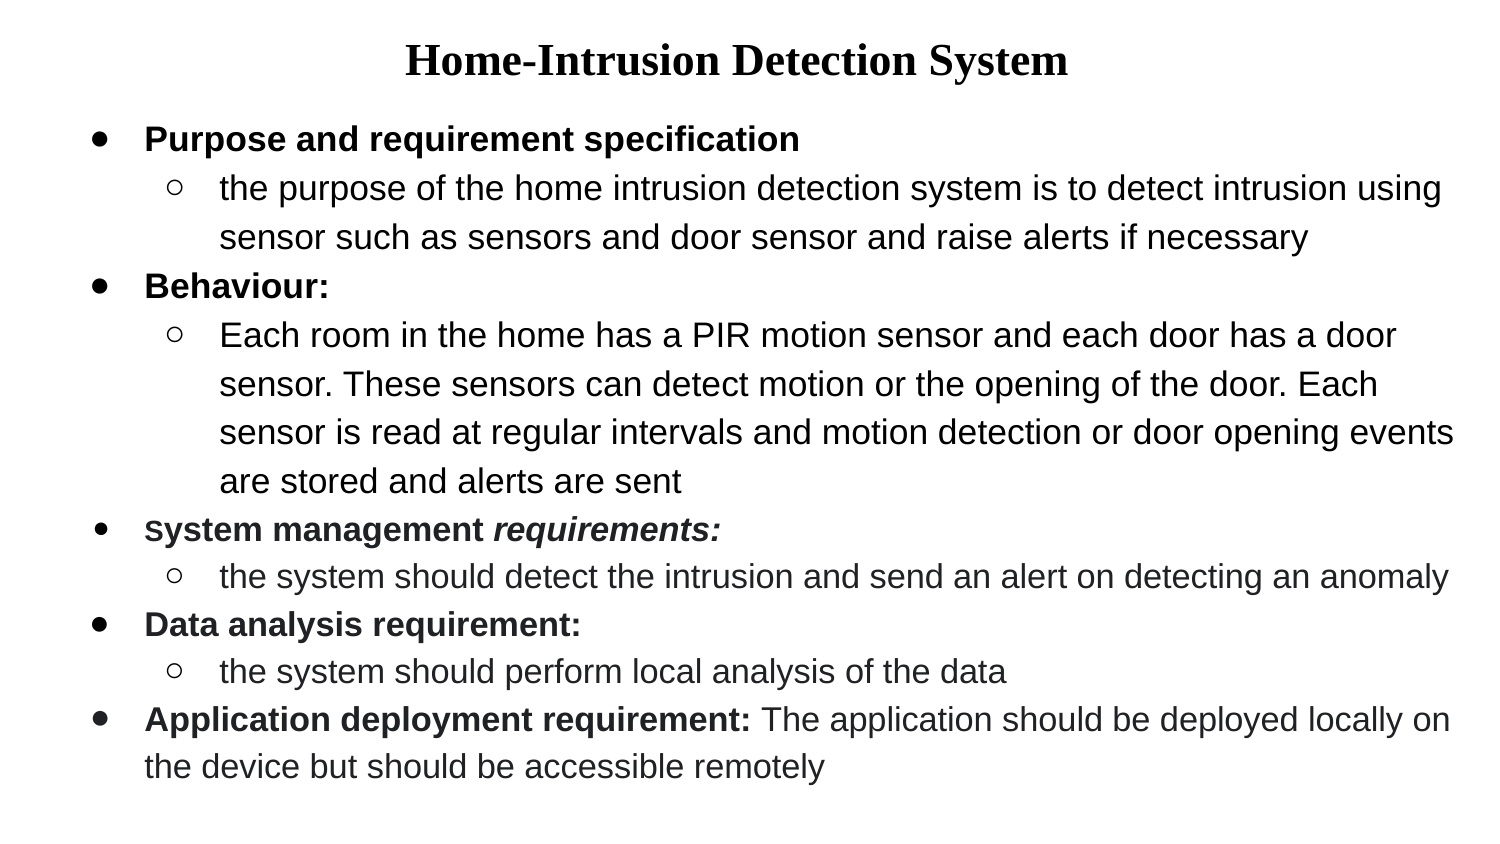

# Home-Intrusion Detection System

Purpose and requirement specification
the purpose of the home intrusion detection system is to detect intrusion using sensor such as sensors and door sensor and raise alerts if necessary
Behaviour:
Each room in the home has a PIR motion sensor and each door has a door sensor. These sensors can detect motion or the opening of the door. Each sensor is read at regular intervals and motion detection or door opening events are stored and alerts are sent
System management requirements:
the system should detect the intrusion and send an alert on detecting an anomaly
Data analysis requirement:
the system should perform local analysis of the data
Application deployment requirement: The application should be deployed locally on the device but should be accessible remotely